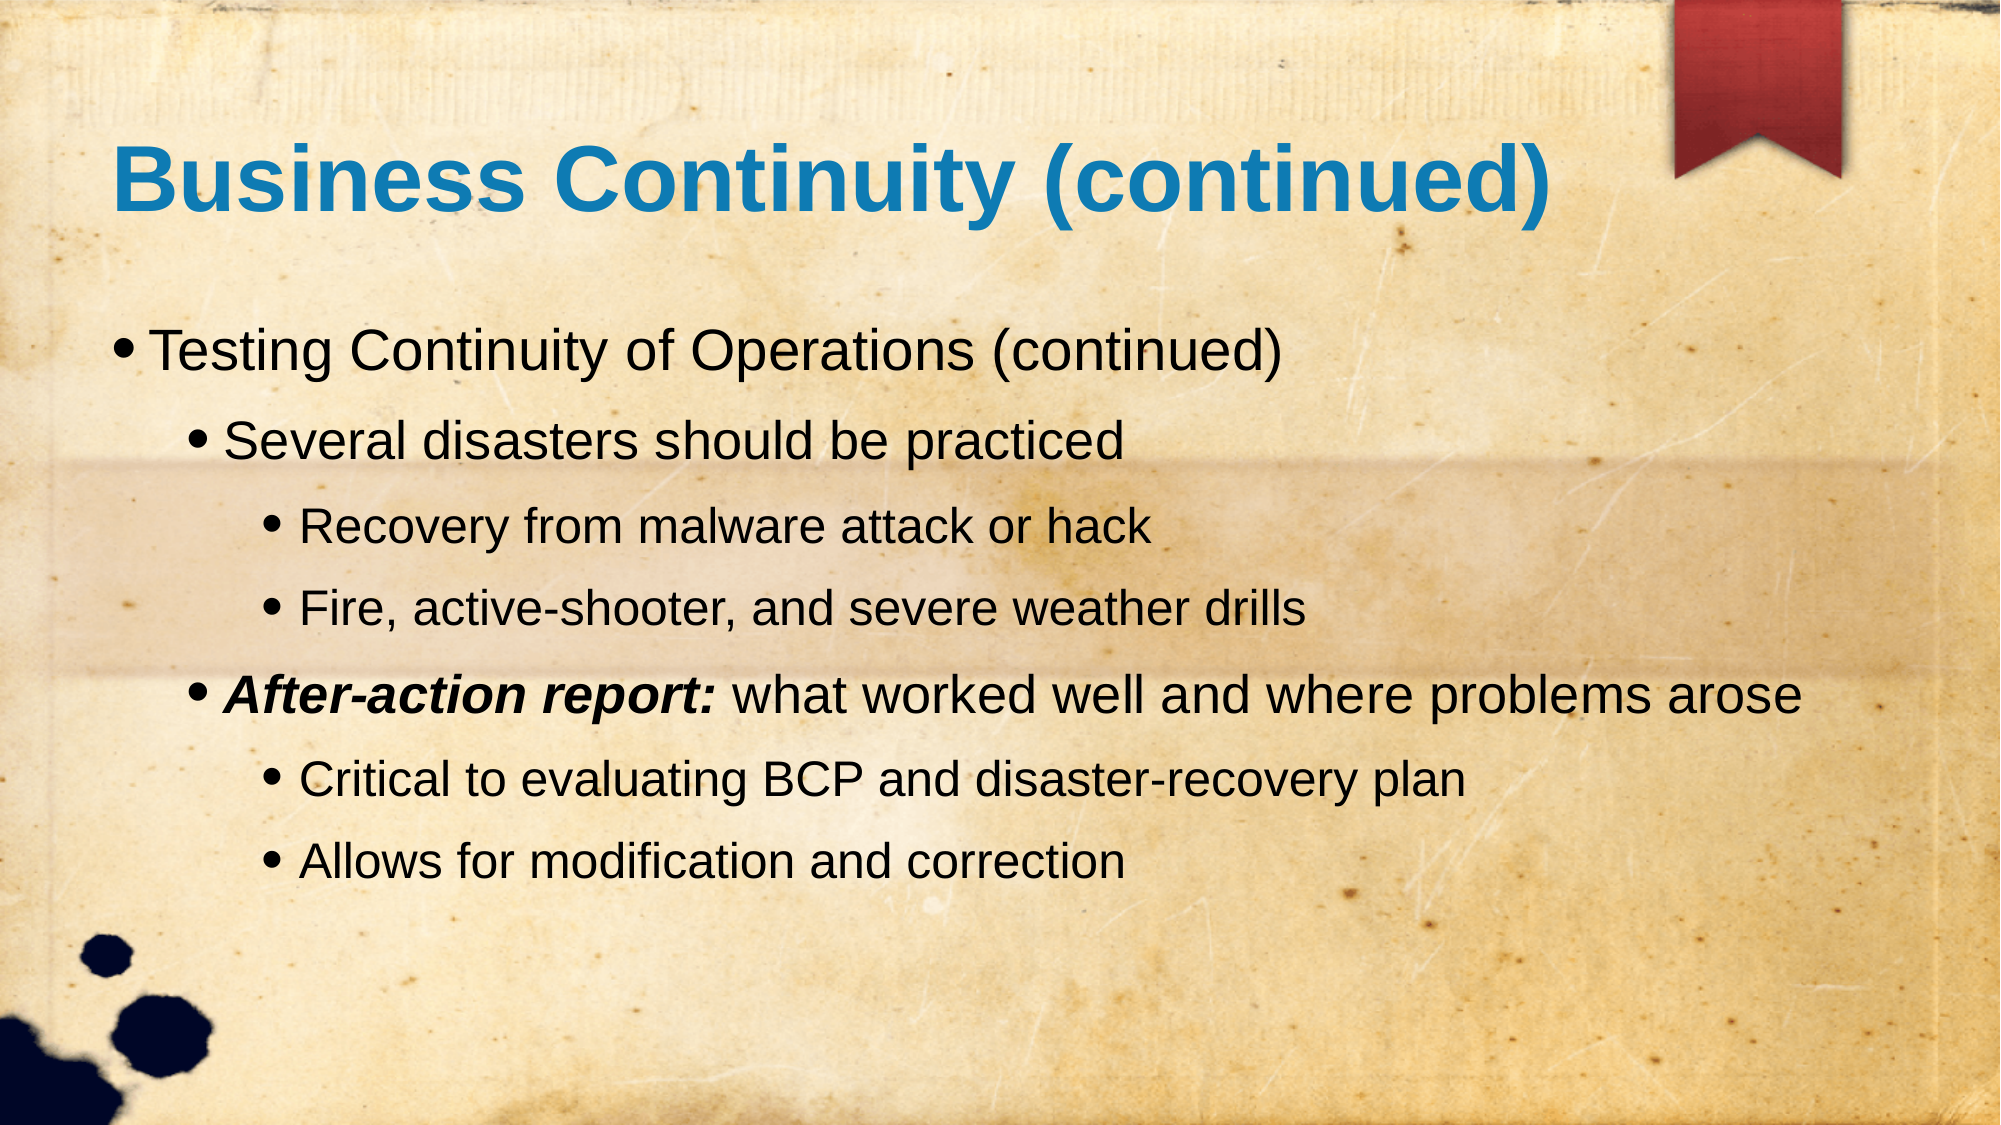

Business Continuity (continued)
Testing Continuity of Operations (continued)
Several disasters should be practiced
Recovery from malware attack or hack
Fire, active-shooter, and severe weather drills
After-action report: what worked well and where problems arose
Critical to evaluating BCP and disaster-recovery plan
Allows for modification and correction